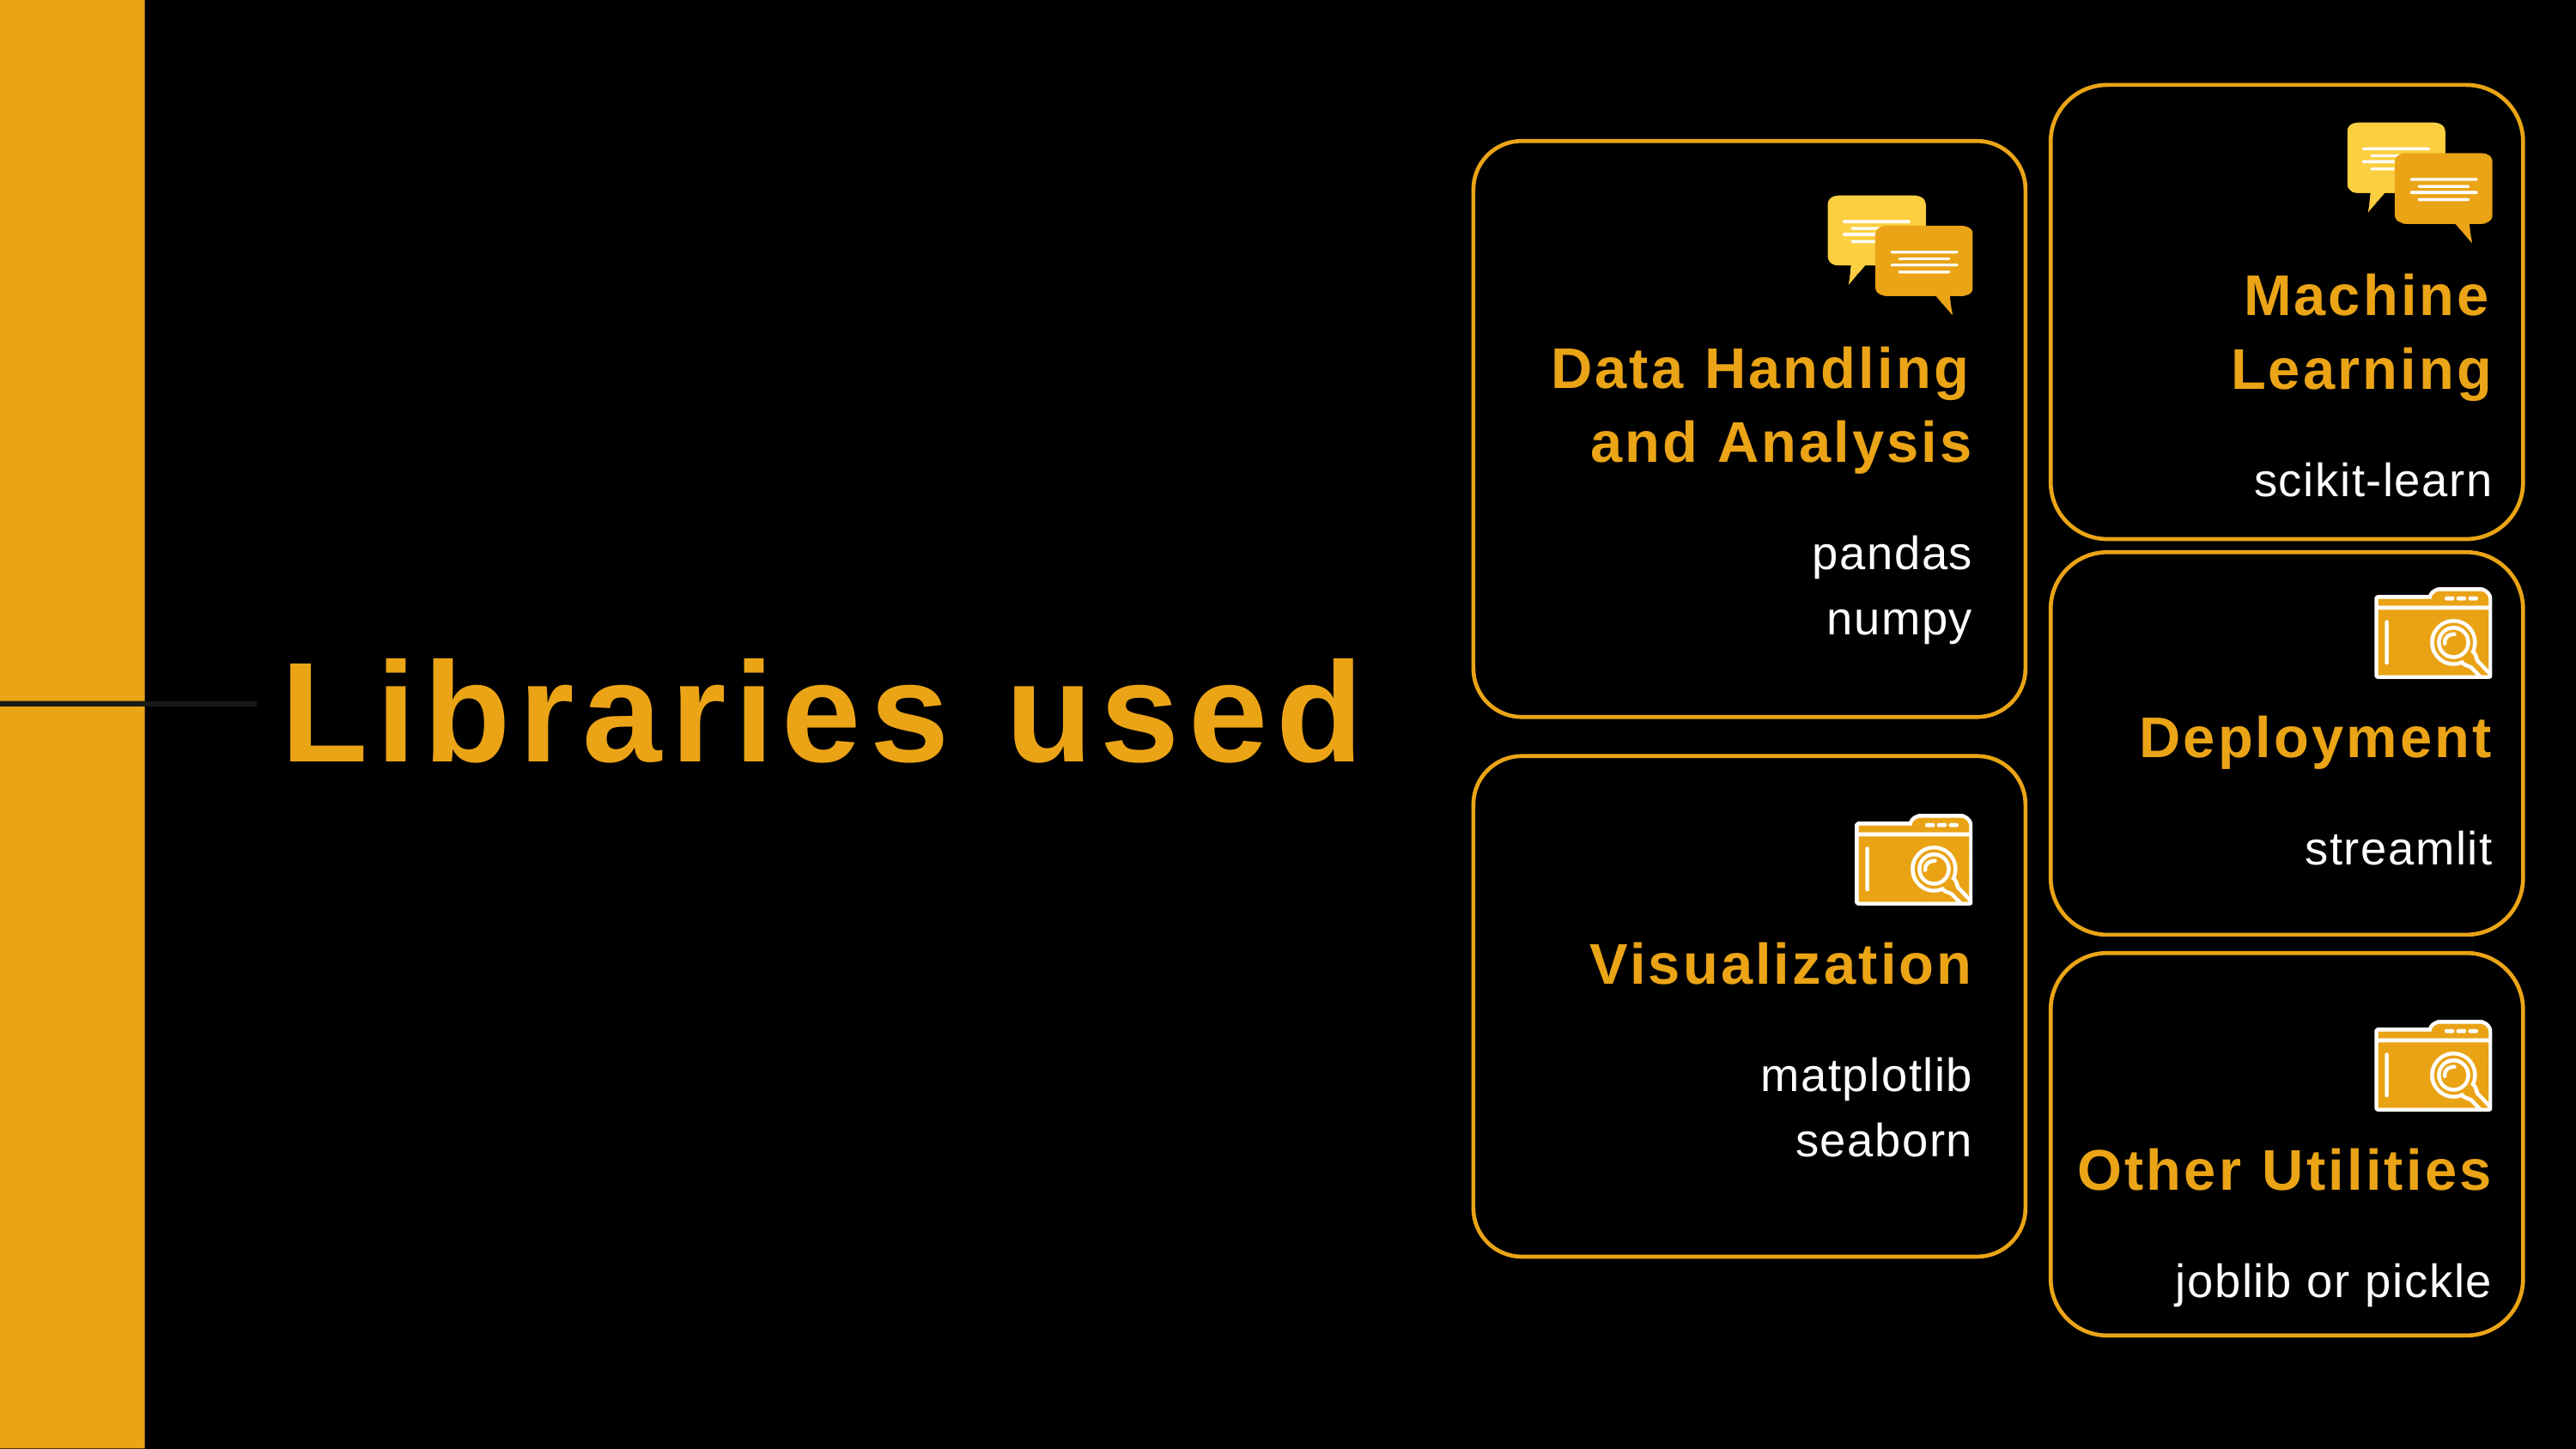

Machine Learning
scikit-learn

Data Handling and Analysis
pandas
numpy

Deployment
streamlit

Libraries used

Visualization
matplotlib
seaborn

Other Utilities
joblib or pickle